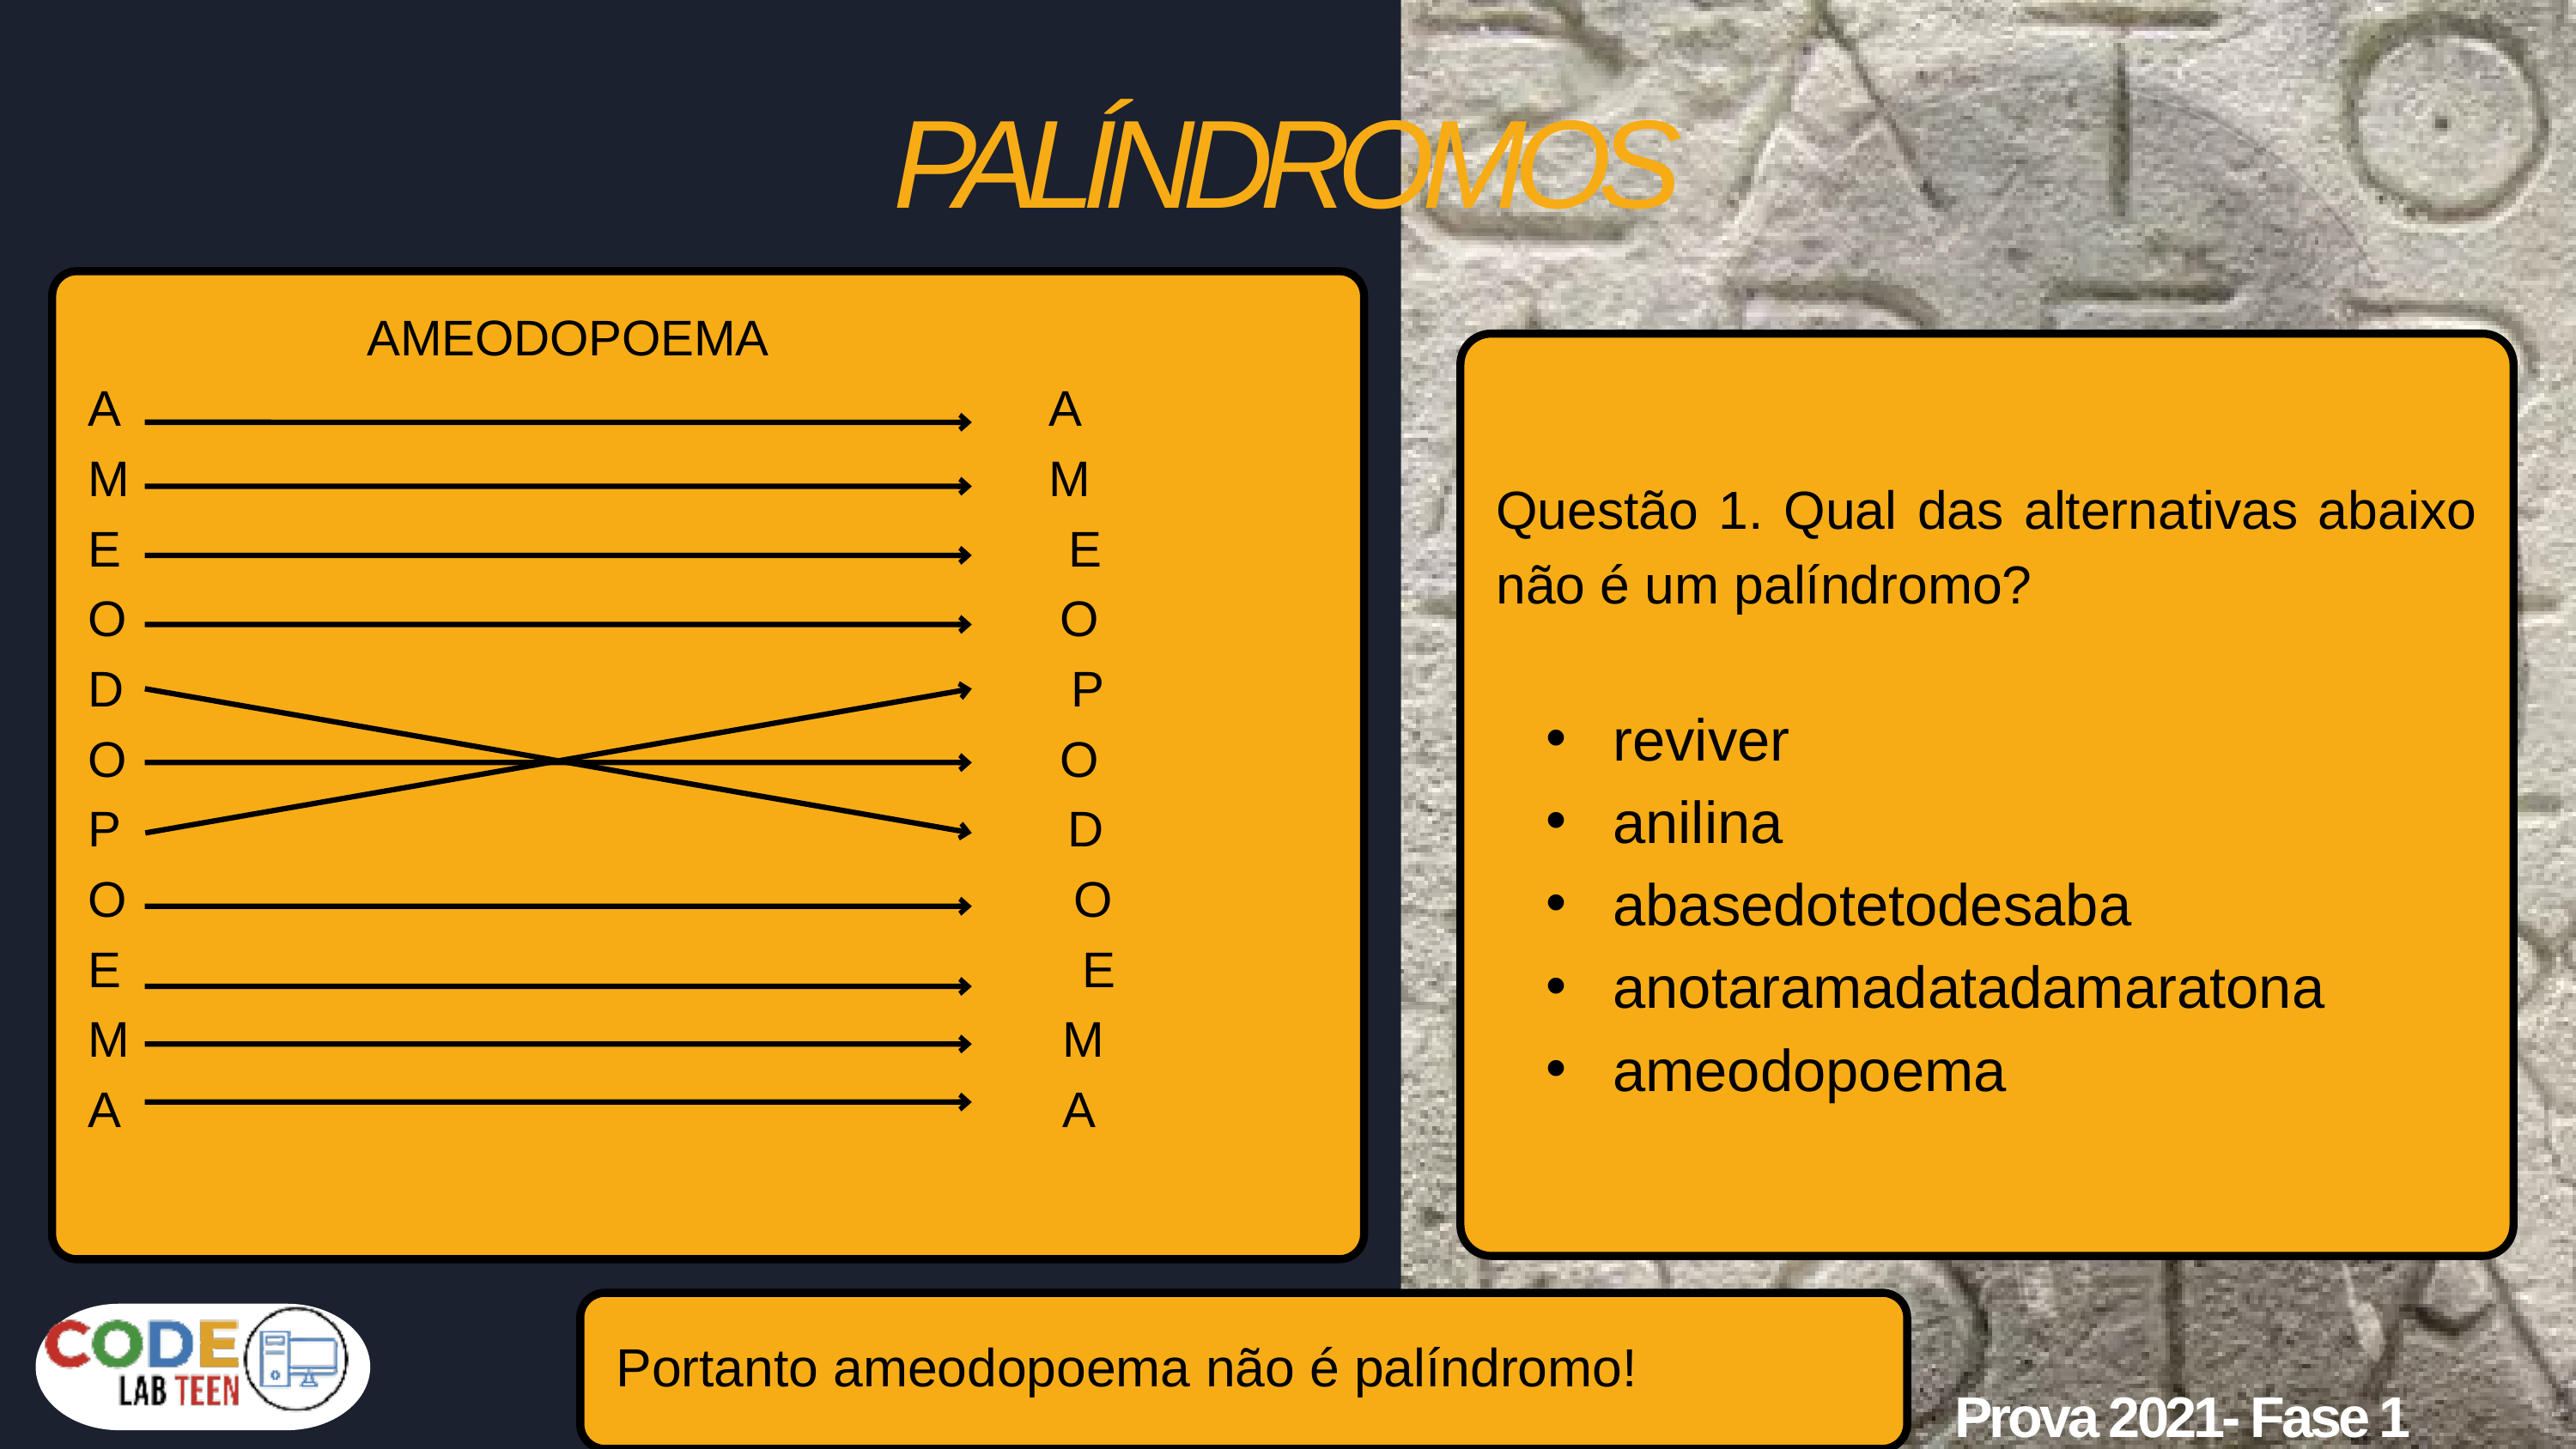

PALÍNDROMOS

                    AMEODOPOEMA
A                                                                   A
M                                                                  M
E                                                                    E
O                                                                   O
D                                                                    P
O                                                                   O
P                                                                    D
O                                                                    O
E                                                                     E
M                                                                   M
A                                                                    A

Questão 1. Qual das alternativas abaixo não é um palíndromo?

 reviver
 anilina
 abasedotetodesaba
 anotaramadatadamaratona
 ameodopoema

Portanto ameodopoema não é palíndromo!
Prova 2021- Fase 1